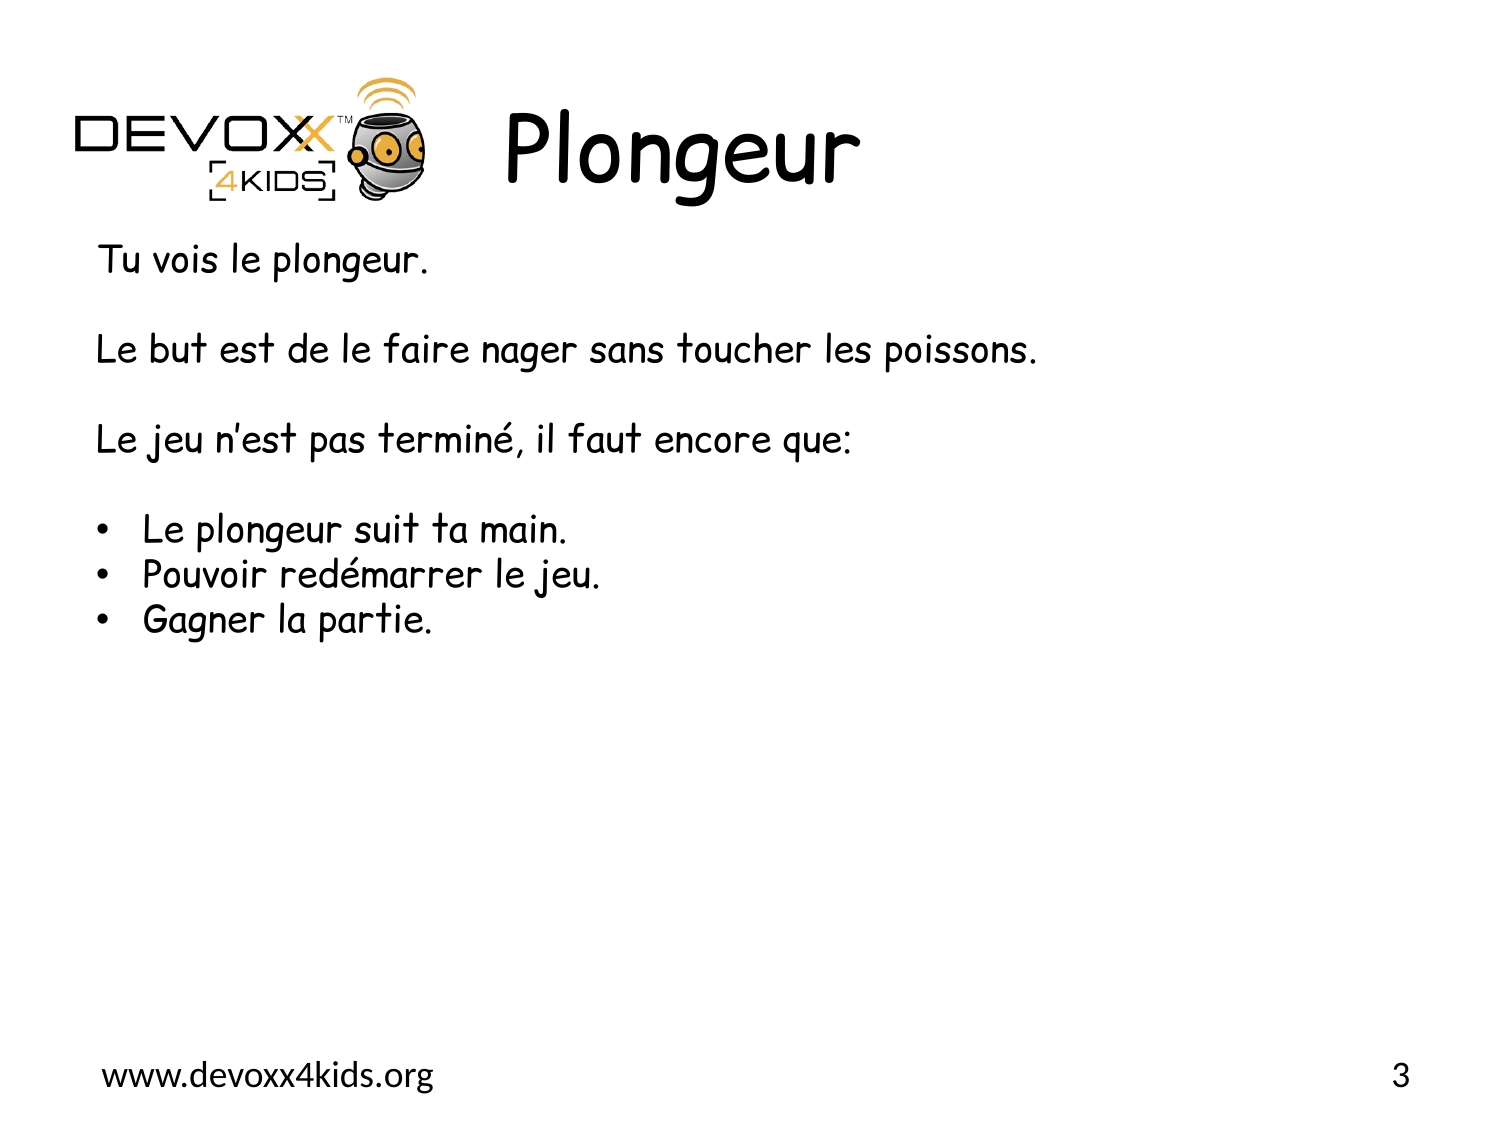

# Plongeur
Tu vois le plongeur.

Le but est de le faire nager sans toucher les poissons.

Le jeu n’est pas terminé, il faut encore que:

Le plongeur suit ta main.
Pouvoir redémarrer le jeu.
Gagner la partie.

3